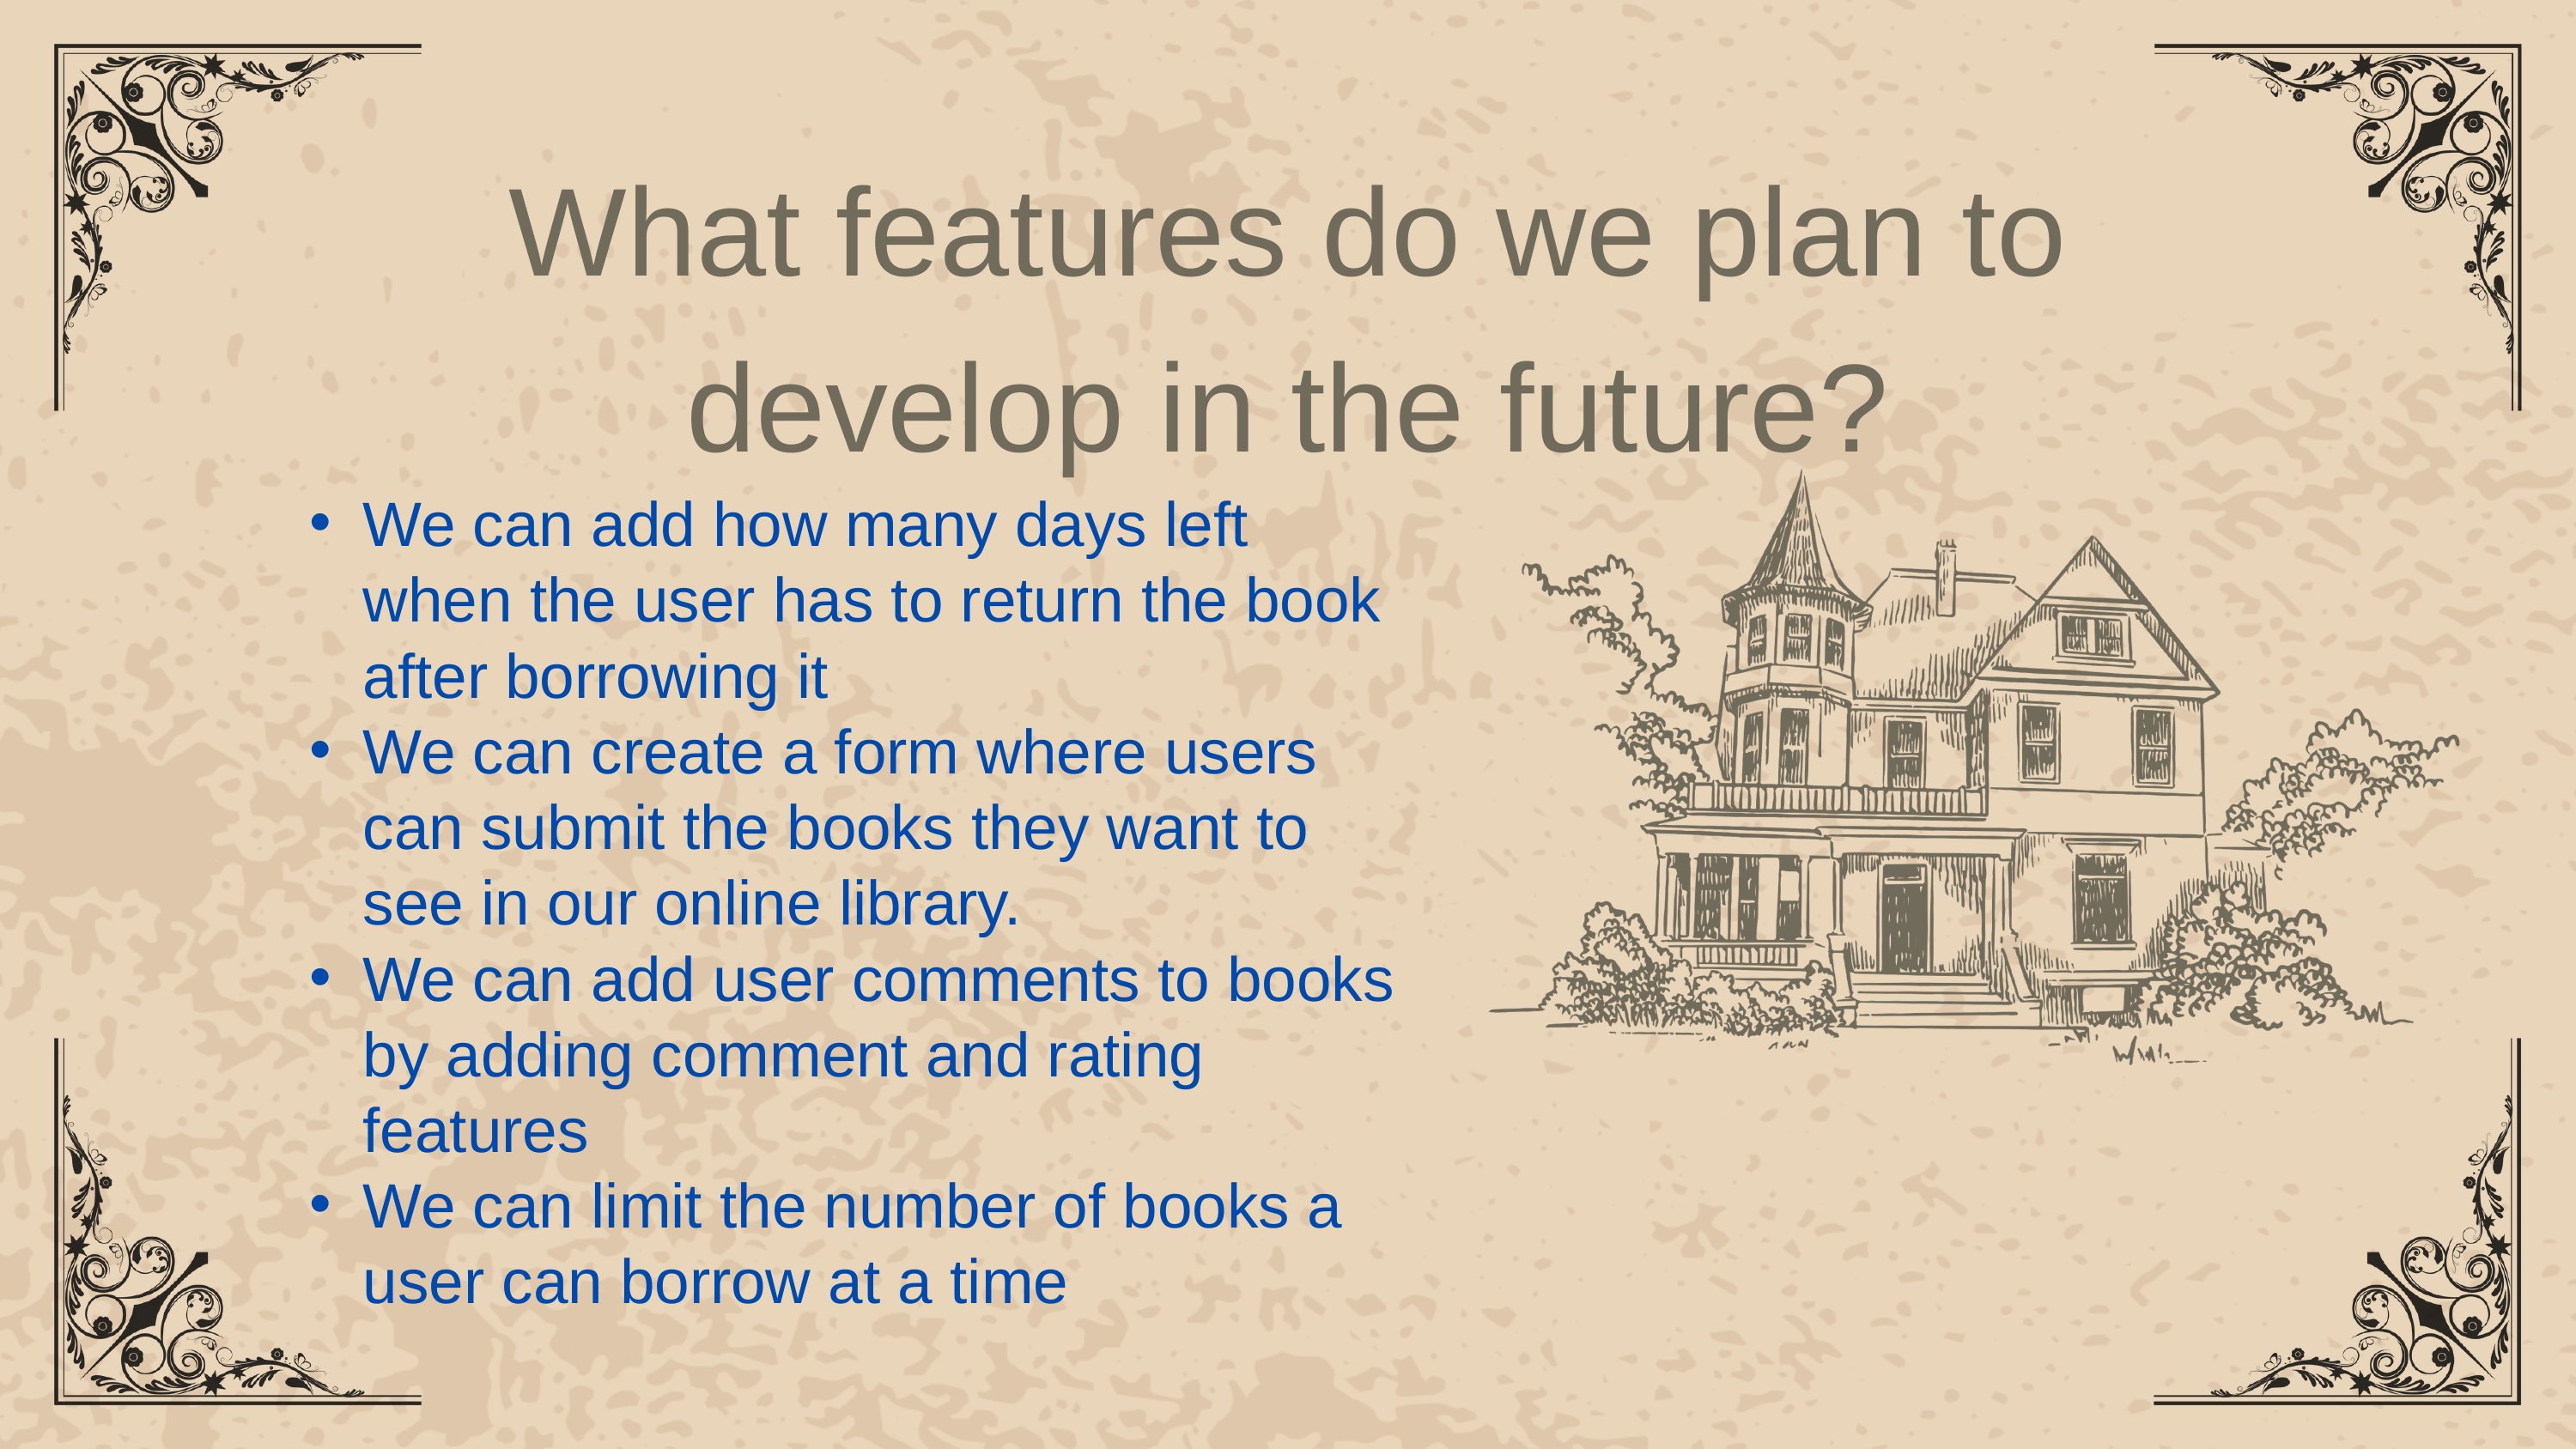

What features do we plan to develop in the future?

We can add how many days left when the user has to return the book after borrowing it
We can create a form where users can submit the books they want to see in our online library.
We can add user comments to books by adding comment and rating features
We can limit the number of books a user can borrow at a time